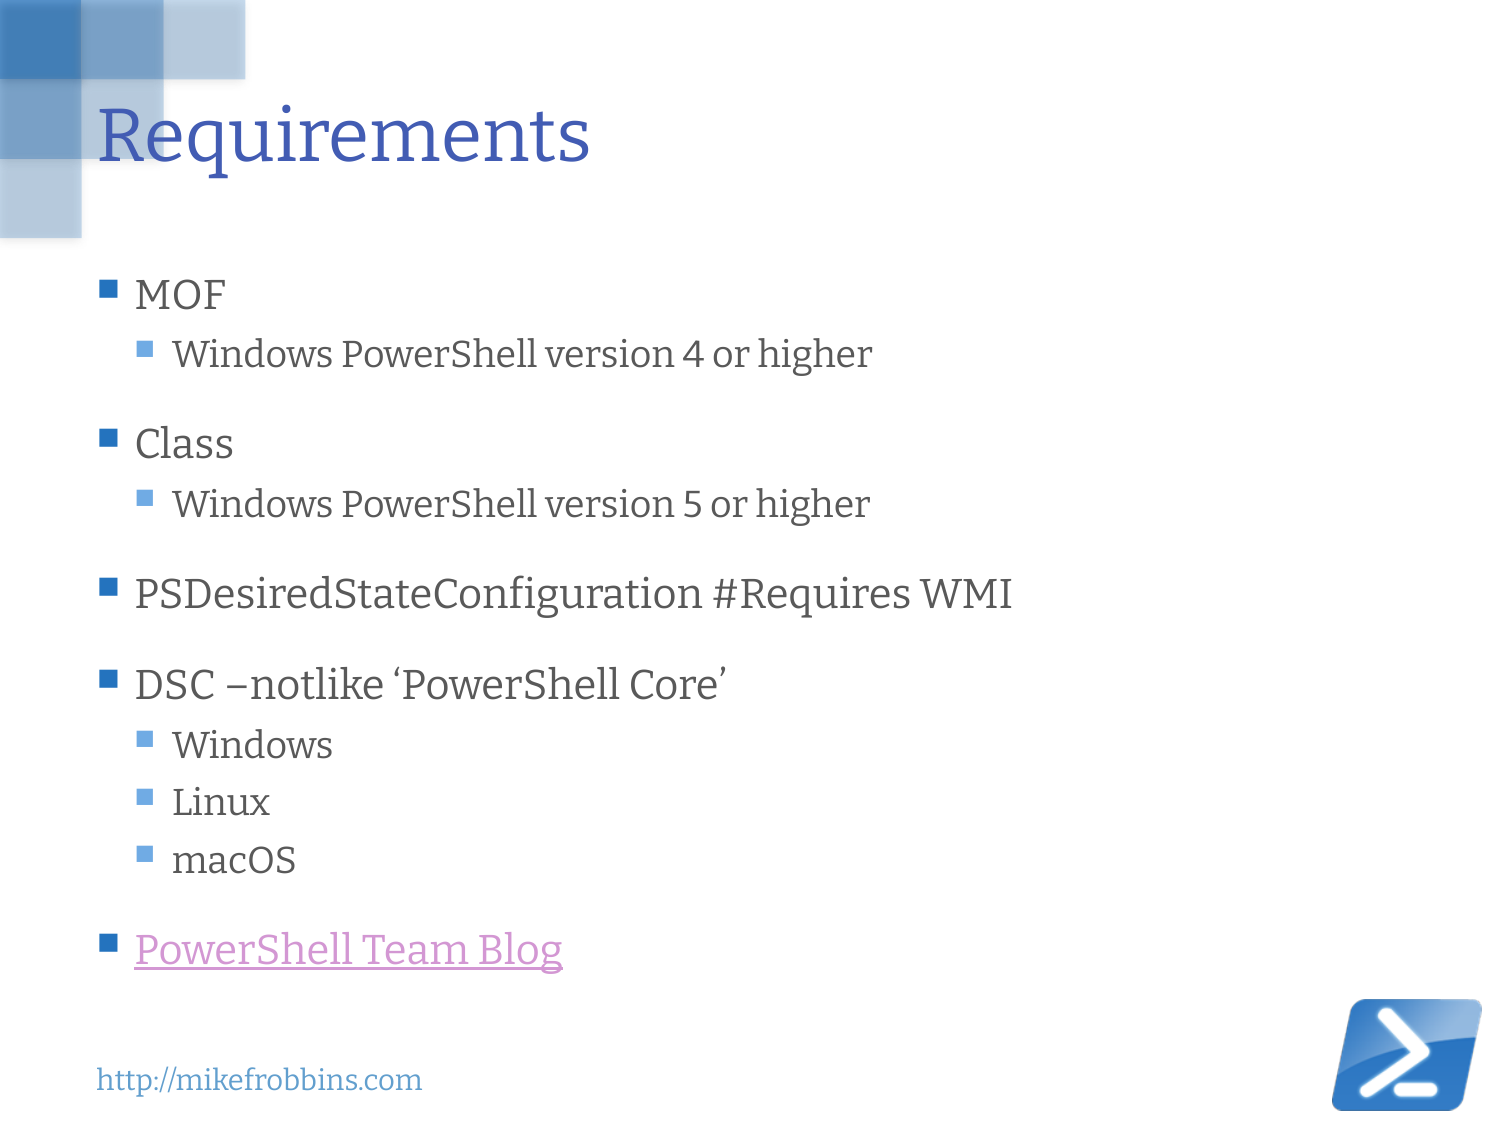

# Requirements
MOF
Windows PowerShell version 4 or higher
Class
Windows PowerShell version 5 or higher
PSDesiredStateConfiguration #Requires WMI
DSC –notlike ‘PowerShell Core’
Windows
Linux
macOS
PowerShell Team Blog